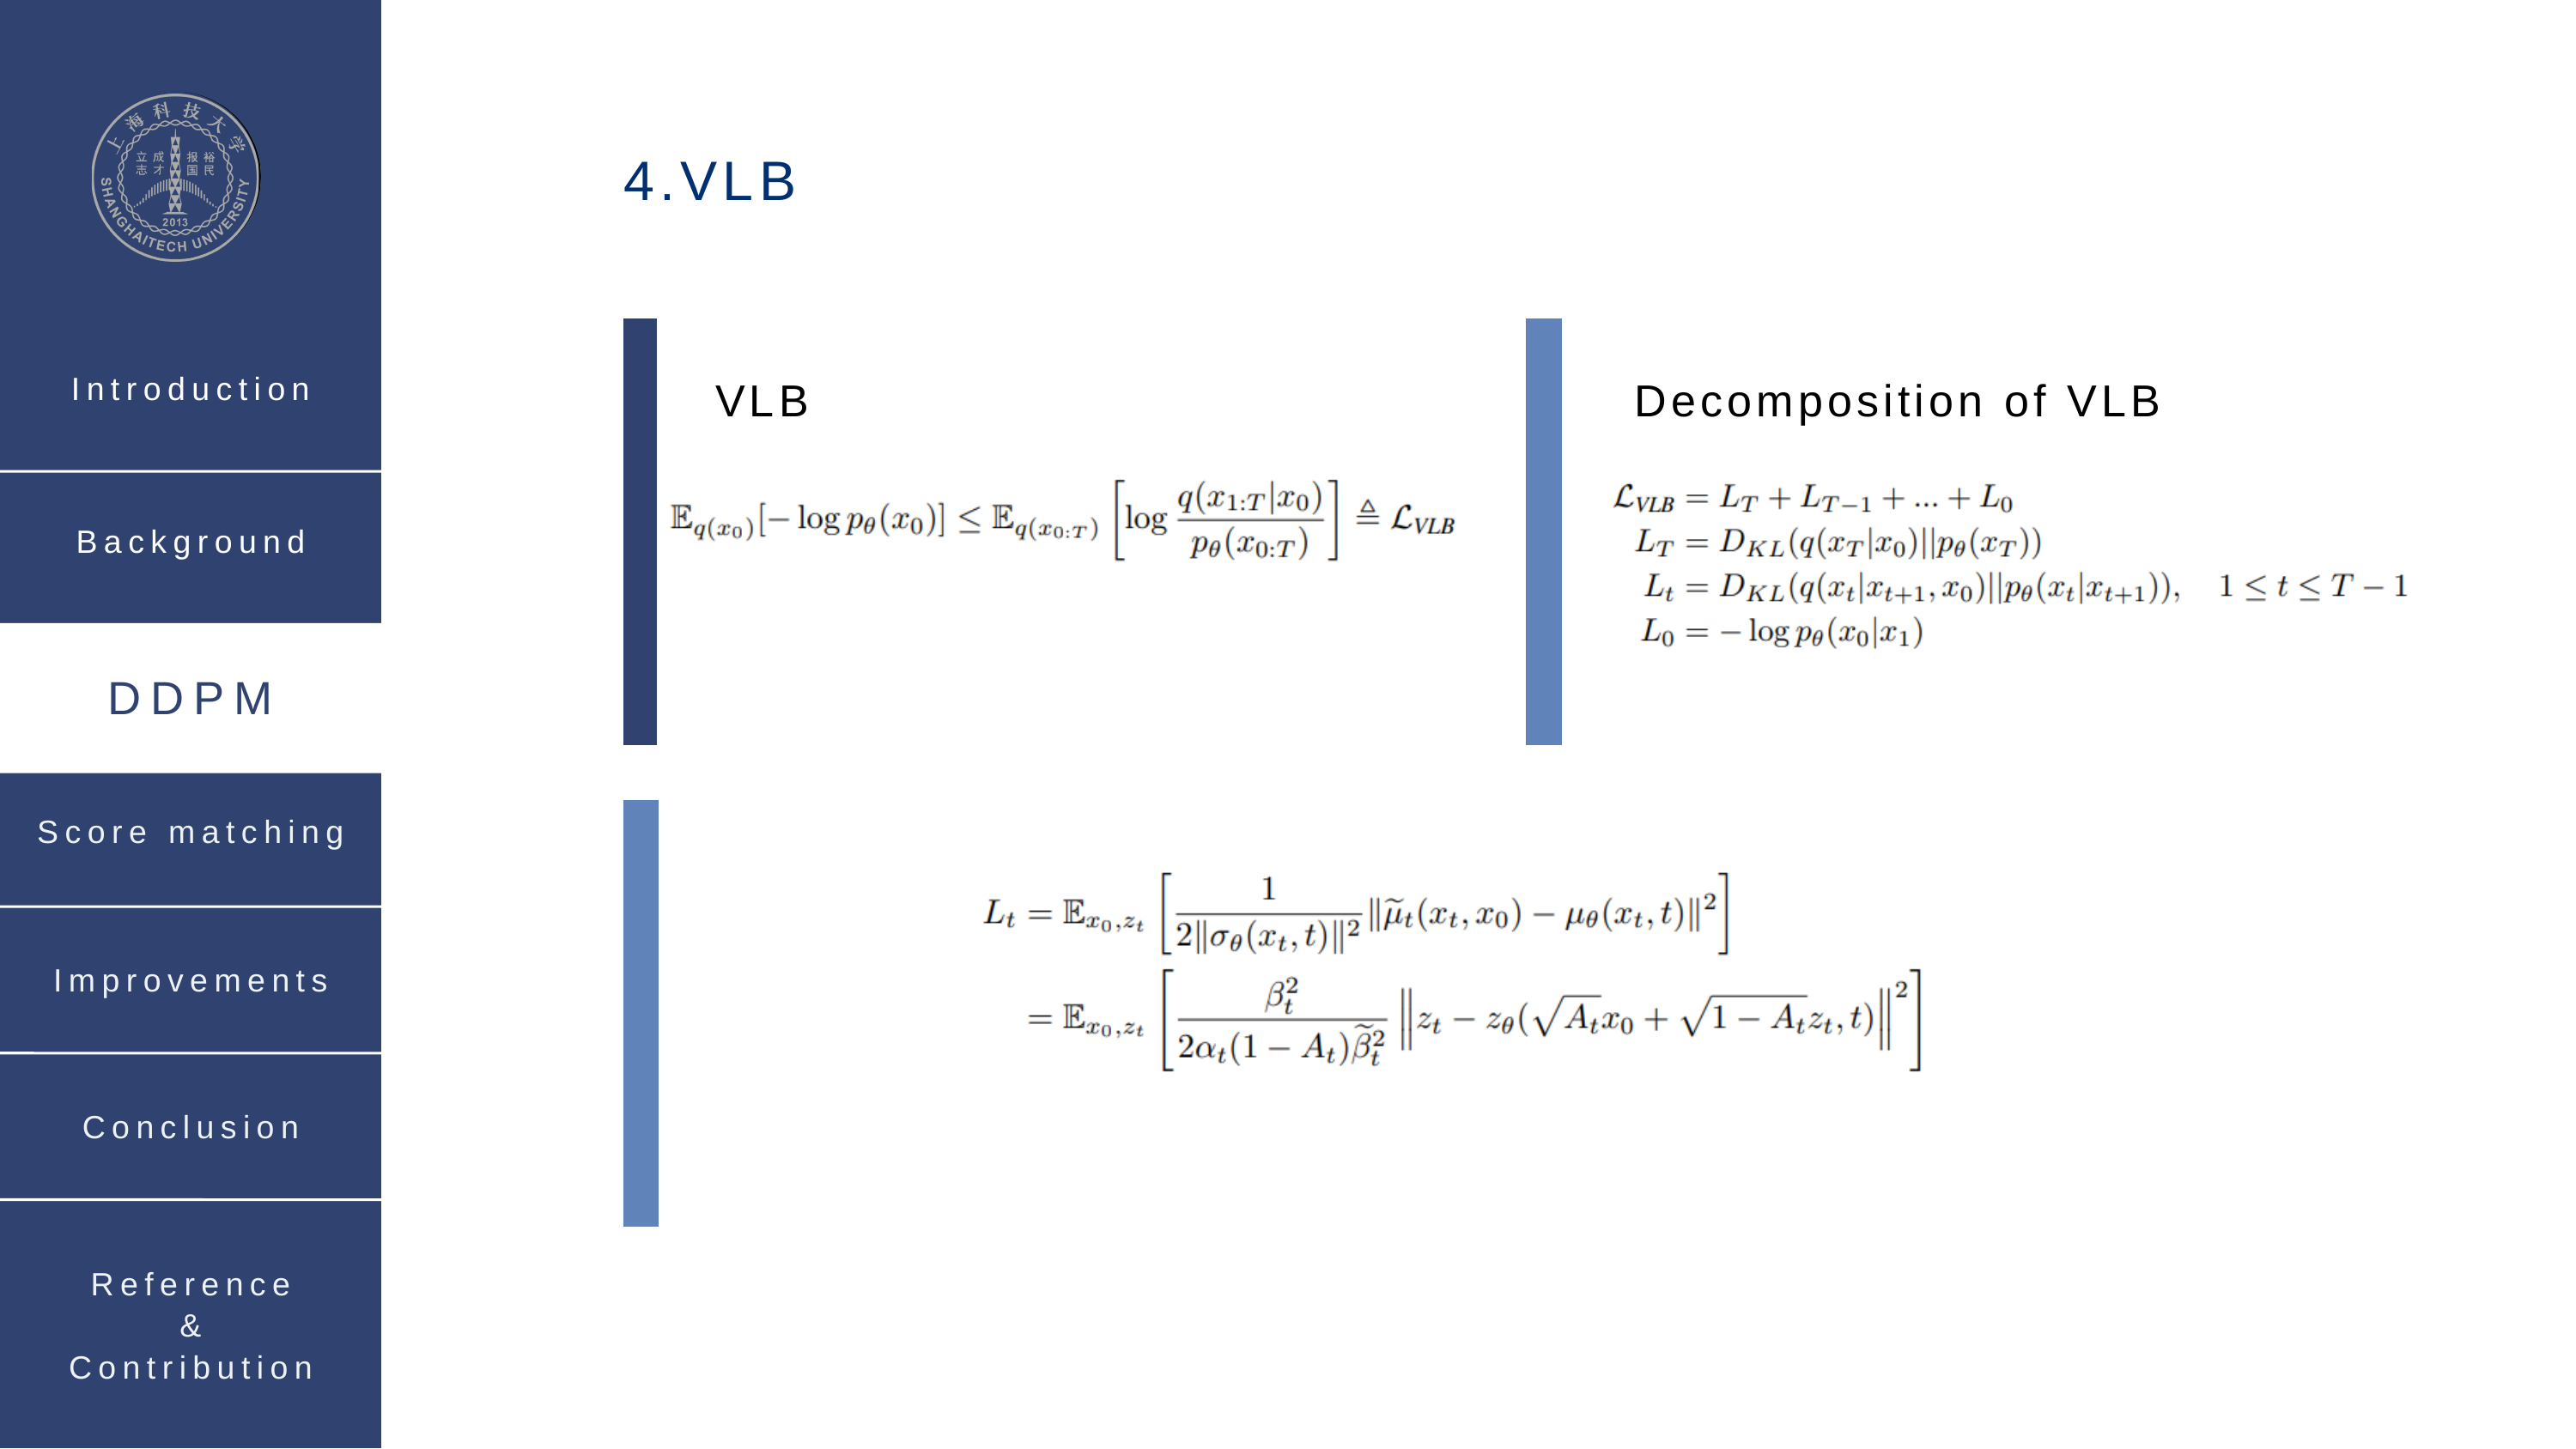

4.VLB

VLB
Decomposition of VLB
Introduction

Background

DDPM

Score matching

Improvements

Conclusion

Reference
&
Contribution